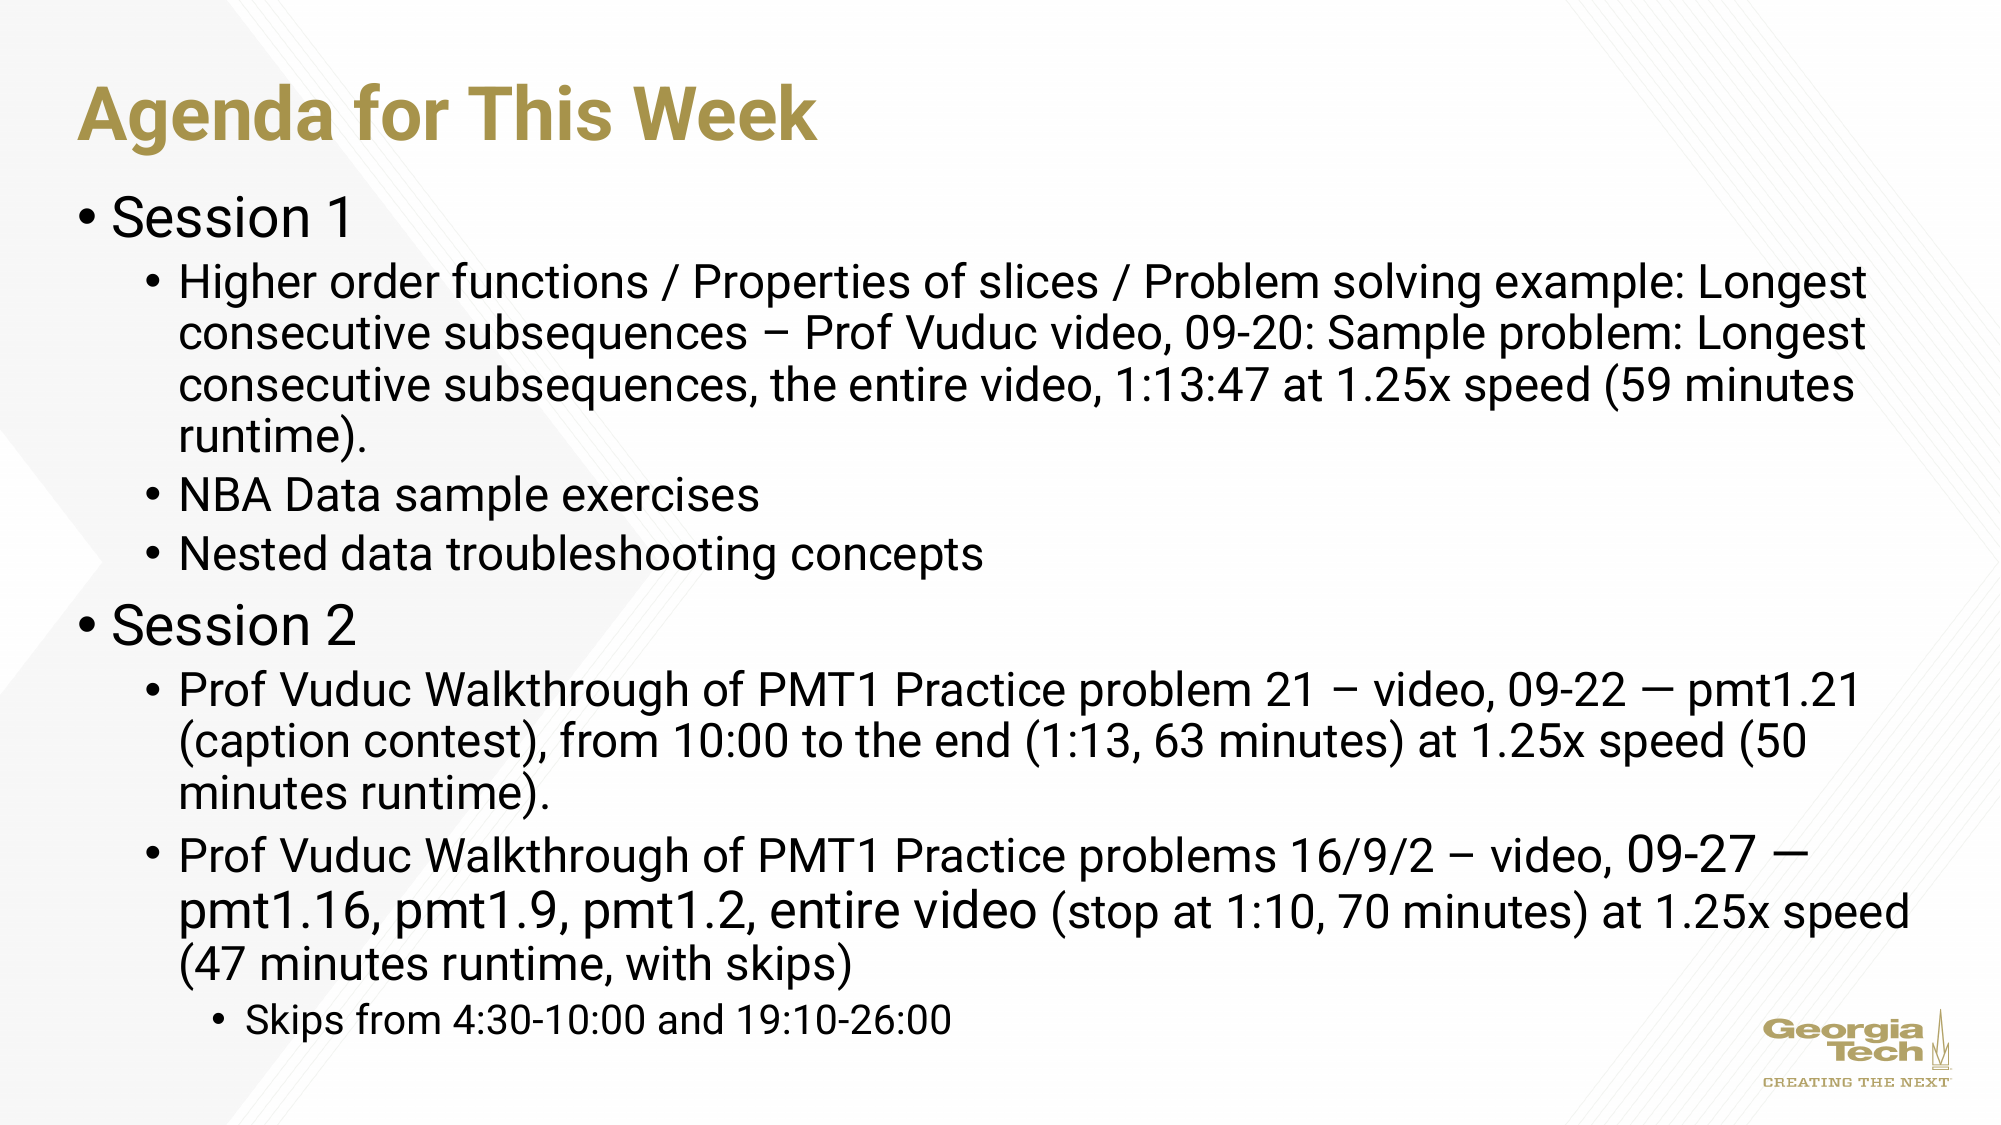

# Agenda for This Week
Session 1
Higher order functions / Properties of slices / Problem solving example: Longest consecutive subsequences – Prof Vuduc video, 09-20: Sample problem: Longest consecutive subsequences, the entire video, 1:13:47 at 1.25x speed (59 minutes runtime).
NBA Data sample exercises
Nested data troubleshooting concepts
Session 2
Prof Vuduc Walkthrough of PMT1 Practice problem 21 – video, 09-22 — pmt1.21 (caption contest), from 10:00 to the end (1:13, 63 minutes) at 1.25x speed (50 minutes runtime).
Prof Vuduc Walkthrough of PMT1 Practice problems 16/9/2 – video, 09-27 — pmt1.16, pmt1.9, pmt1.2, entire video (stop at 1:10, 70 minutes) at 1.25x speed (47 minutes runtime, with skips)
Skips from 4:30-10:00 and 19:10-26:00